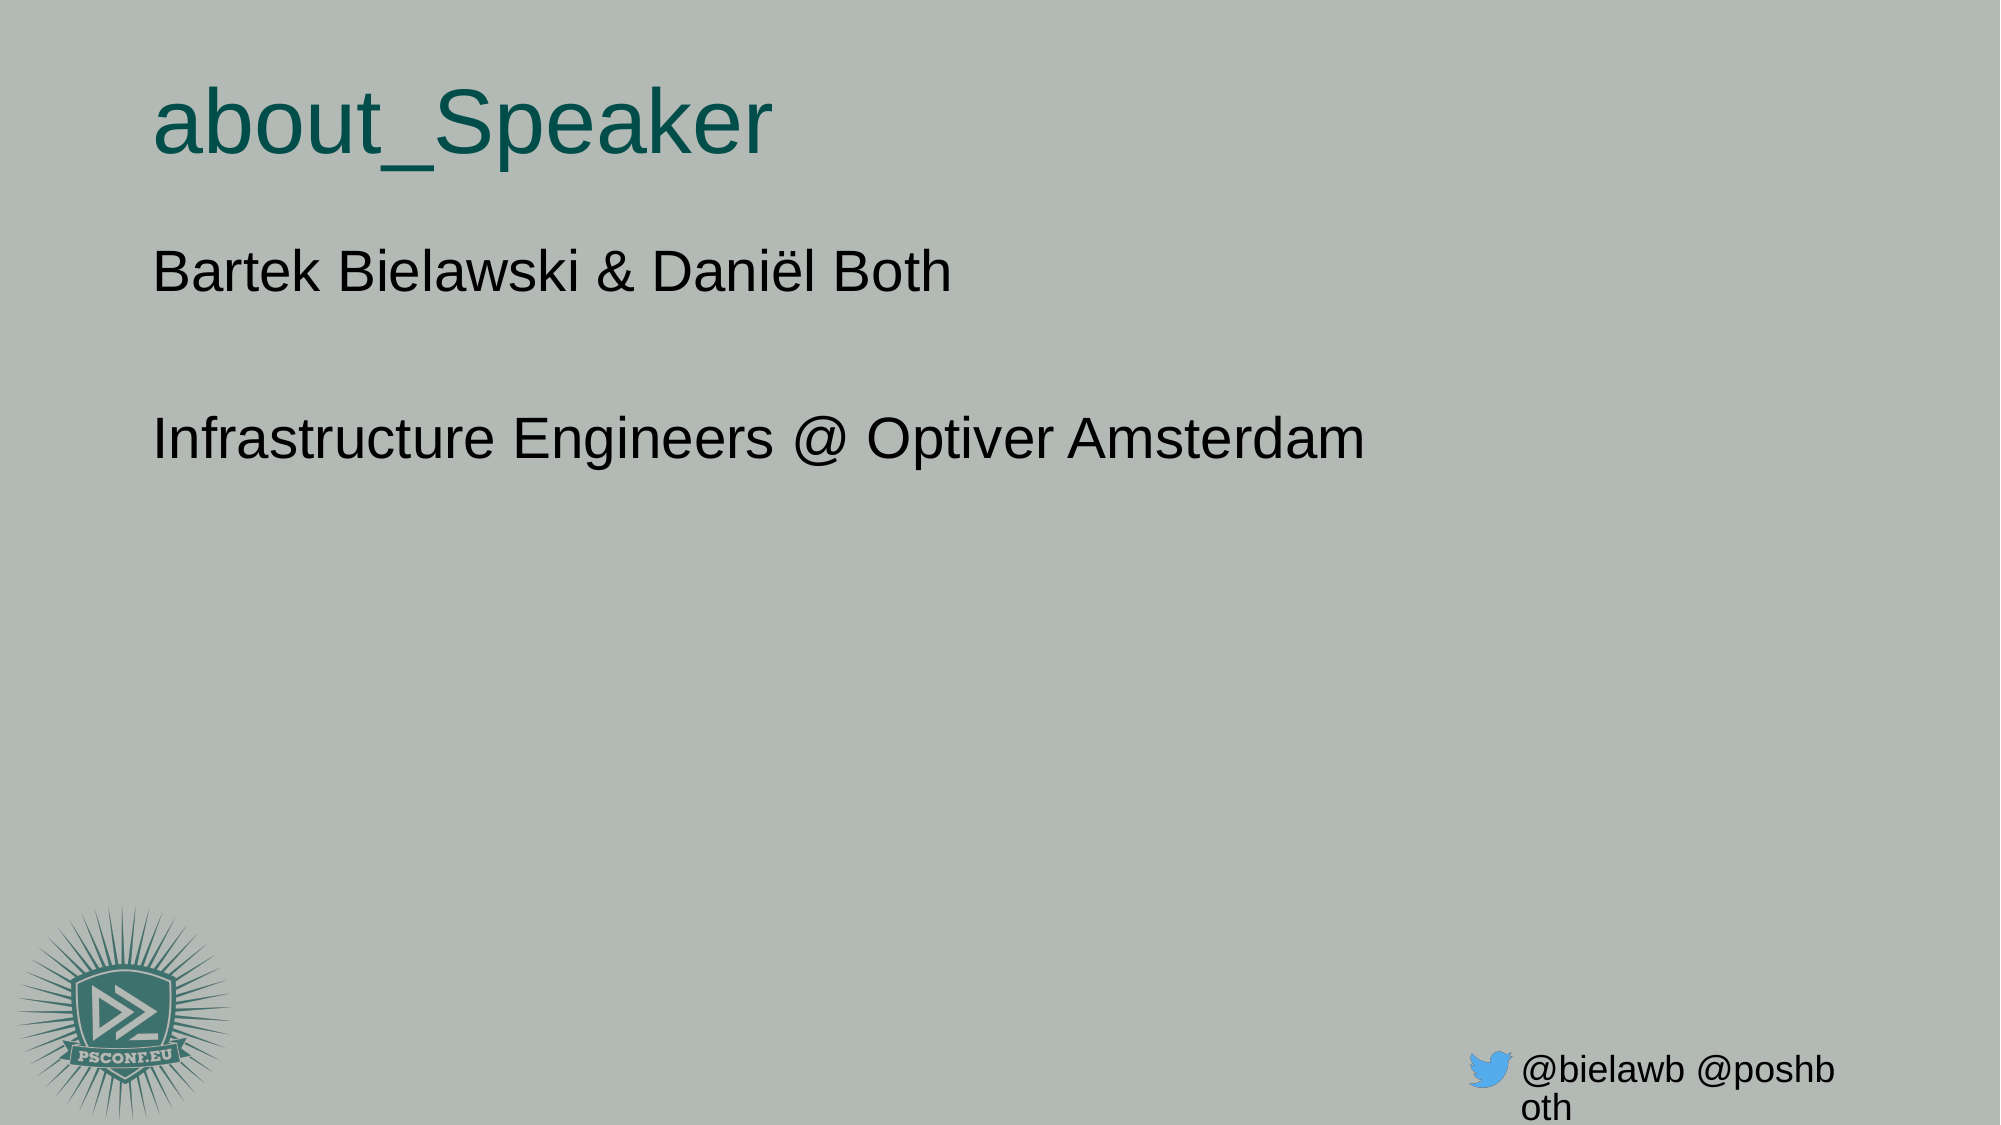

# about_Speaker
Bartek Bielawski & Daniël Both

Infrastructure Engineers @ Optiver Amsterdam

@bielawb @poshboth